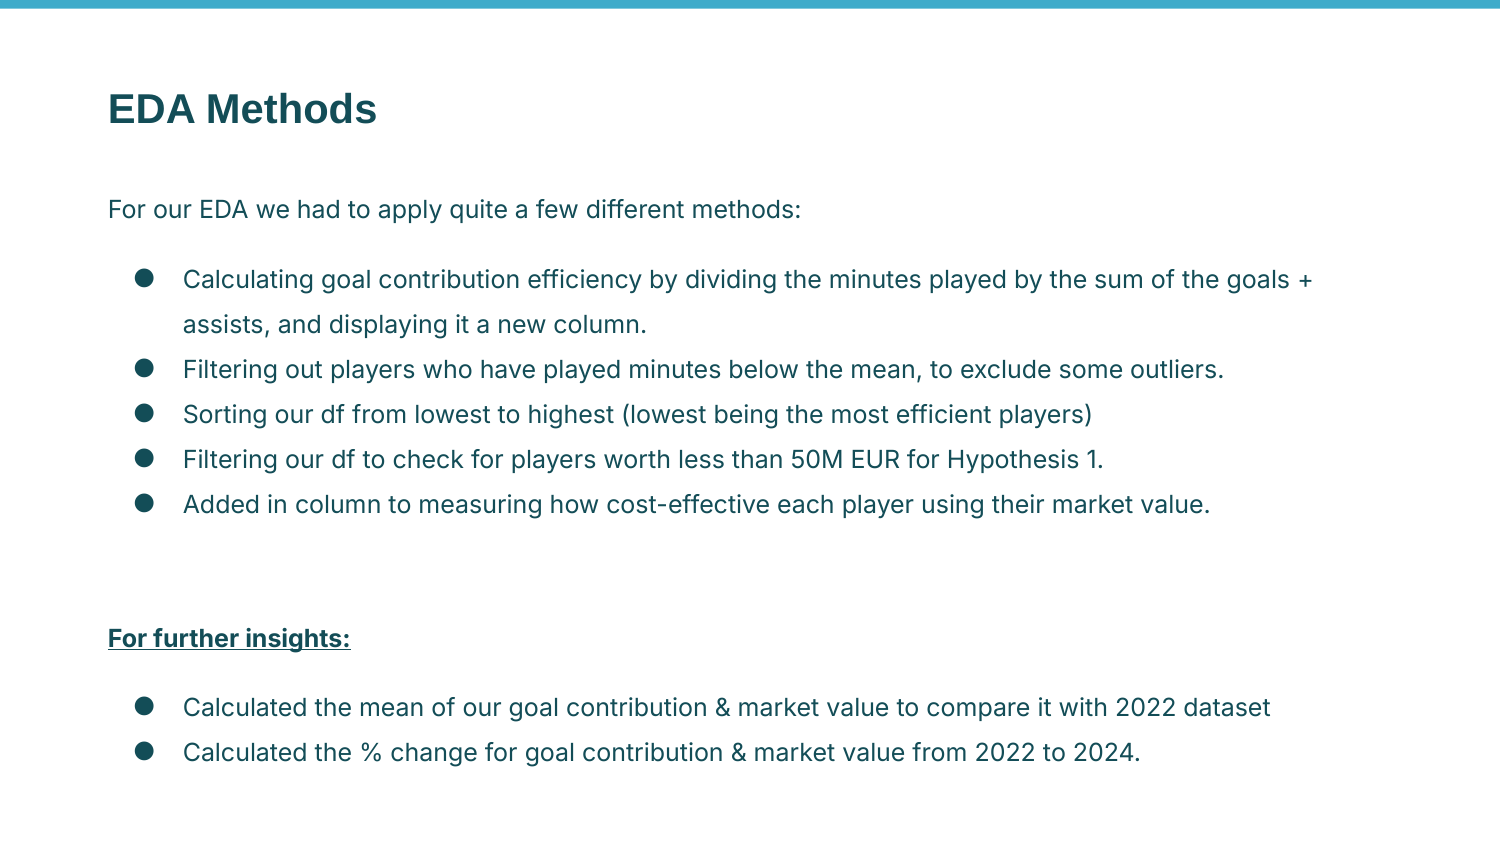

# EDA Methods
For our EDA we had to apply quite a few different methods:
Calculating goal contribution efficiency by dividing the minutes played by the sum of the goals + assists, and displaying it a new column.
Filtering out players who have played minutes below the mean, to exclude some outliers.
Sorting our df from lowest to highest (lowest being the most efficient players)
Filtering our df to check for players worth less than 50M EUR for Hypothesis 1.
Added in column to measuring how cost-effective each player using their market value.

For further insights:
Calculated the mean of our goal contribution & market value to compare it with 2022 dataset
Calculated the % change for goal contribution & market value from 2022 to 2024.